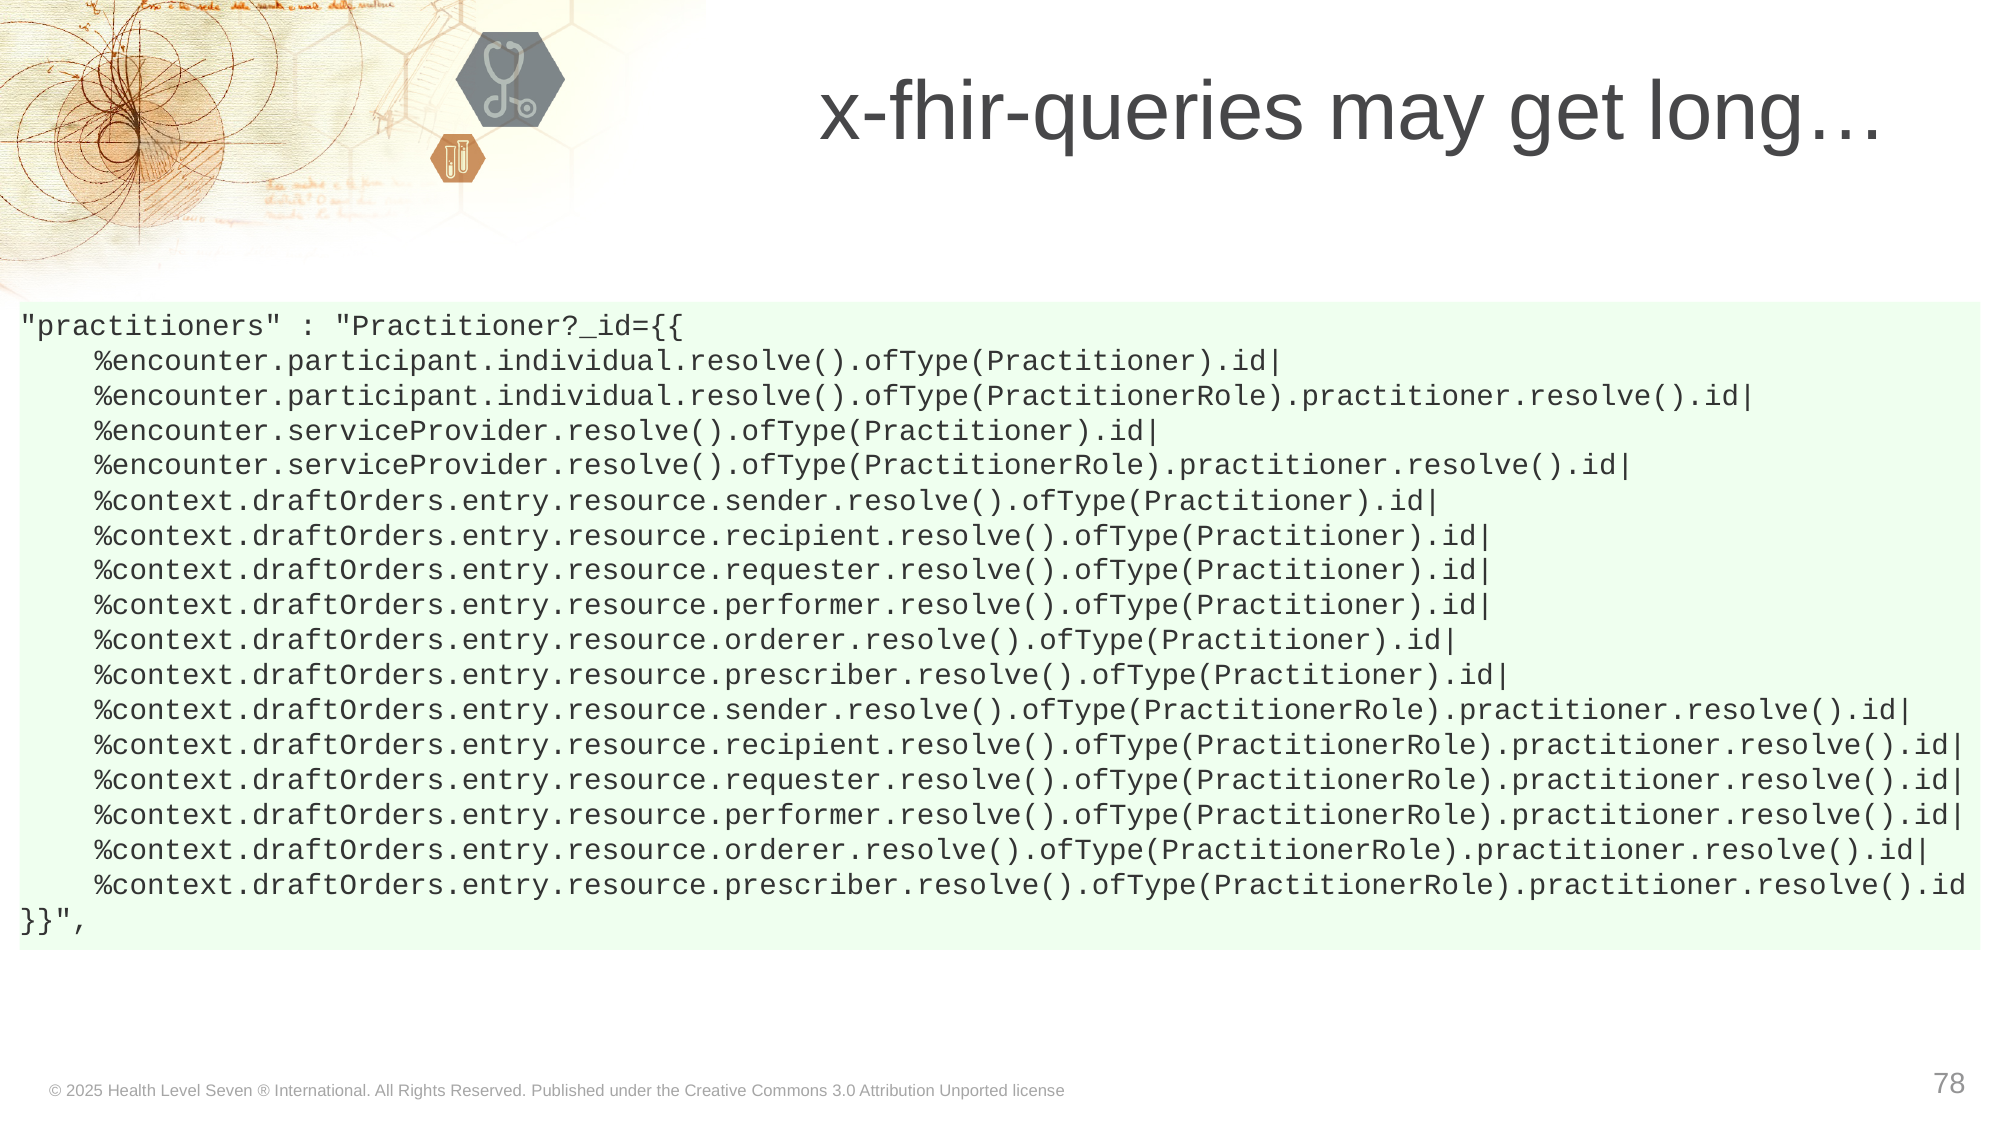

# x-fhir-queries may get long…
"practitioners" : "Practitioner?_id={{
%encounter.participant.individual.resolve().ofType(Practitioner).id|
%encounter.participant.individual.resolve().ofType(PractitionerRole).practitioner.resolve().id|
%encounter.serviceProvider.resolve().ofType(Practitioner).id|
%encounter.serviceProvider.resolve().ofType(PractitionerRole).practitioner.resolve().id|
%context.draftOrders.entry.resource.sender.resolve().ofType(Practitioner).id|
%context.draftOrders.entry.resource.recipient.resolve().ofType(Practitioner).id|
%context.draftOrders.entry.resource.requester.resolve().ofType(Practitioner).id|
%context.draftOrders.entry.resource.performer.resolve().ofType(Practitioner).id|
%context.draftOrders.entry.resource.orderer.resolve().ofType(Practitioner).id|
%context.draftOrders.entry.resource.prescriber.resolve().ofType(Practitioner).id|
%context.draftOrders.entry.resource.sender.resolve().ofType(PractitionerRole).practitioner.resolve().id|
%context.draftOrders.entry.resource.recipient.resolve().ofType(PractitionerRole).practitioner.resolve().id|
%context.draftOrders.entry.resource.requester.resolve().ofType(PractitionerRole).practitioner.resolve().id|
%context.draftOrders.entry.resource.performer.resolve().ofType(PractitionerRole).practitioner.resolve().id|
%context.draftOrders.entry.resource.orderer.resolve().ofType(PractitionerRole).practitioner.resolve().id|
%context.draftOrders.entry.resource.prescriber.resolve().ofType(PractitionerRole).practitioner.resolve().id
}}",
78